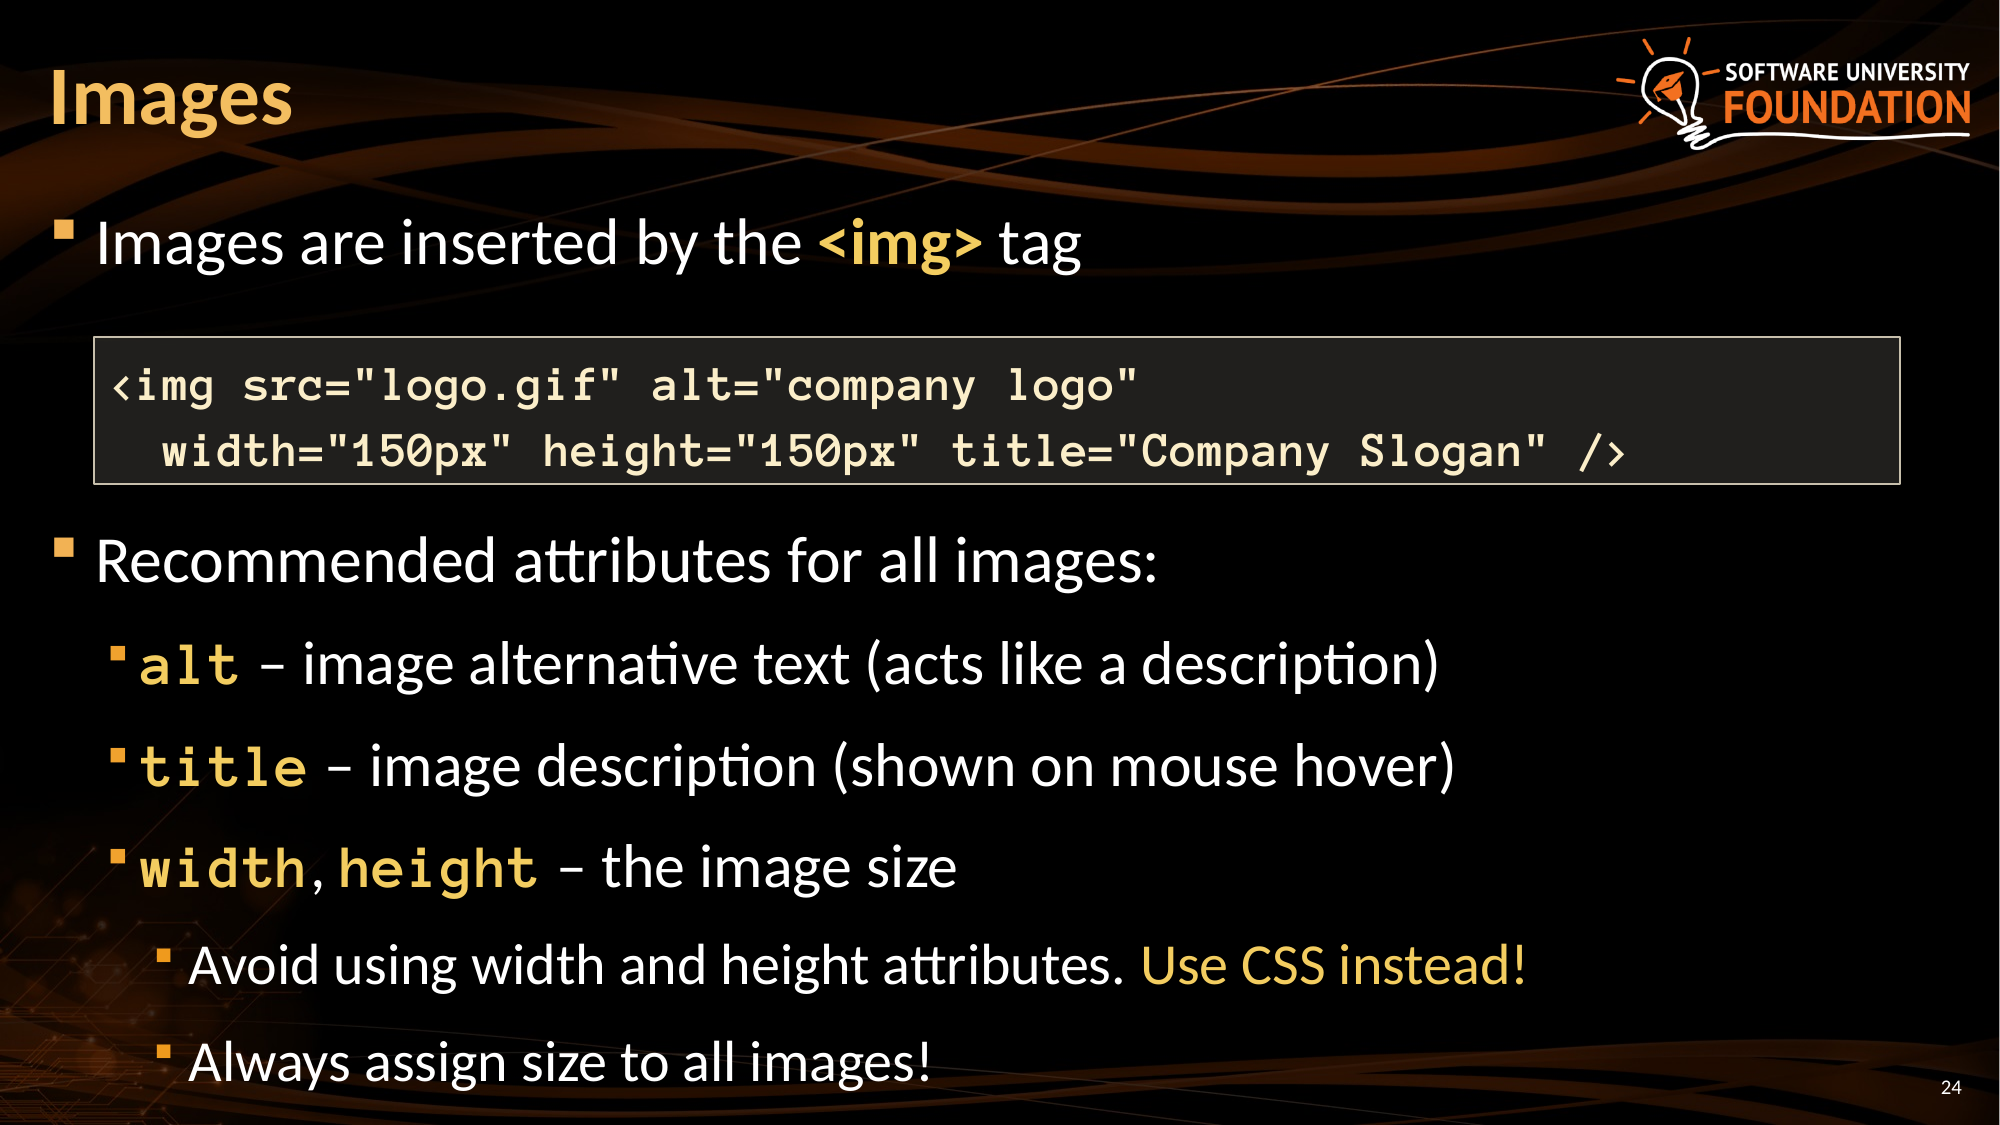

# Images
Images are inserted by the <img> tag

Recommended attributes for all images:
alt – image alternative text (acts like a description)
title – image description (shown on mouse hover)
width, height – the image size
Avoid using width and height attributes. Use CSS instead!
Always assign size to all images!
<img src="logo.gif" alt="company logo"
  width="150px" height="150px" title="Company Slogan" />
24